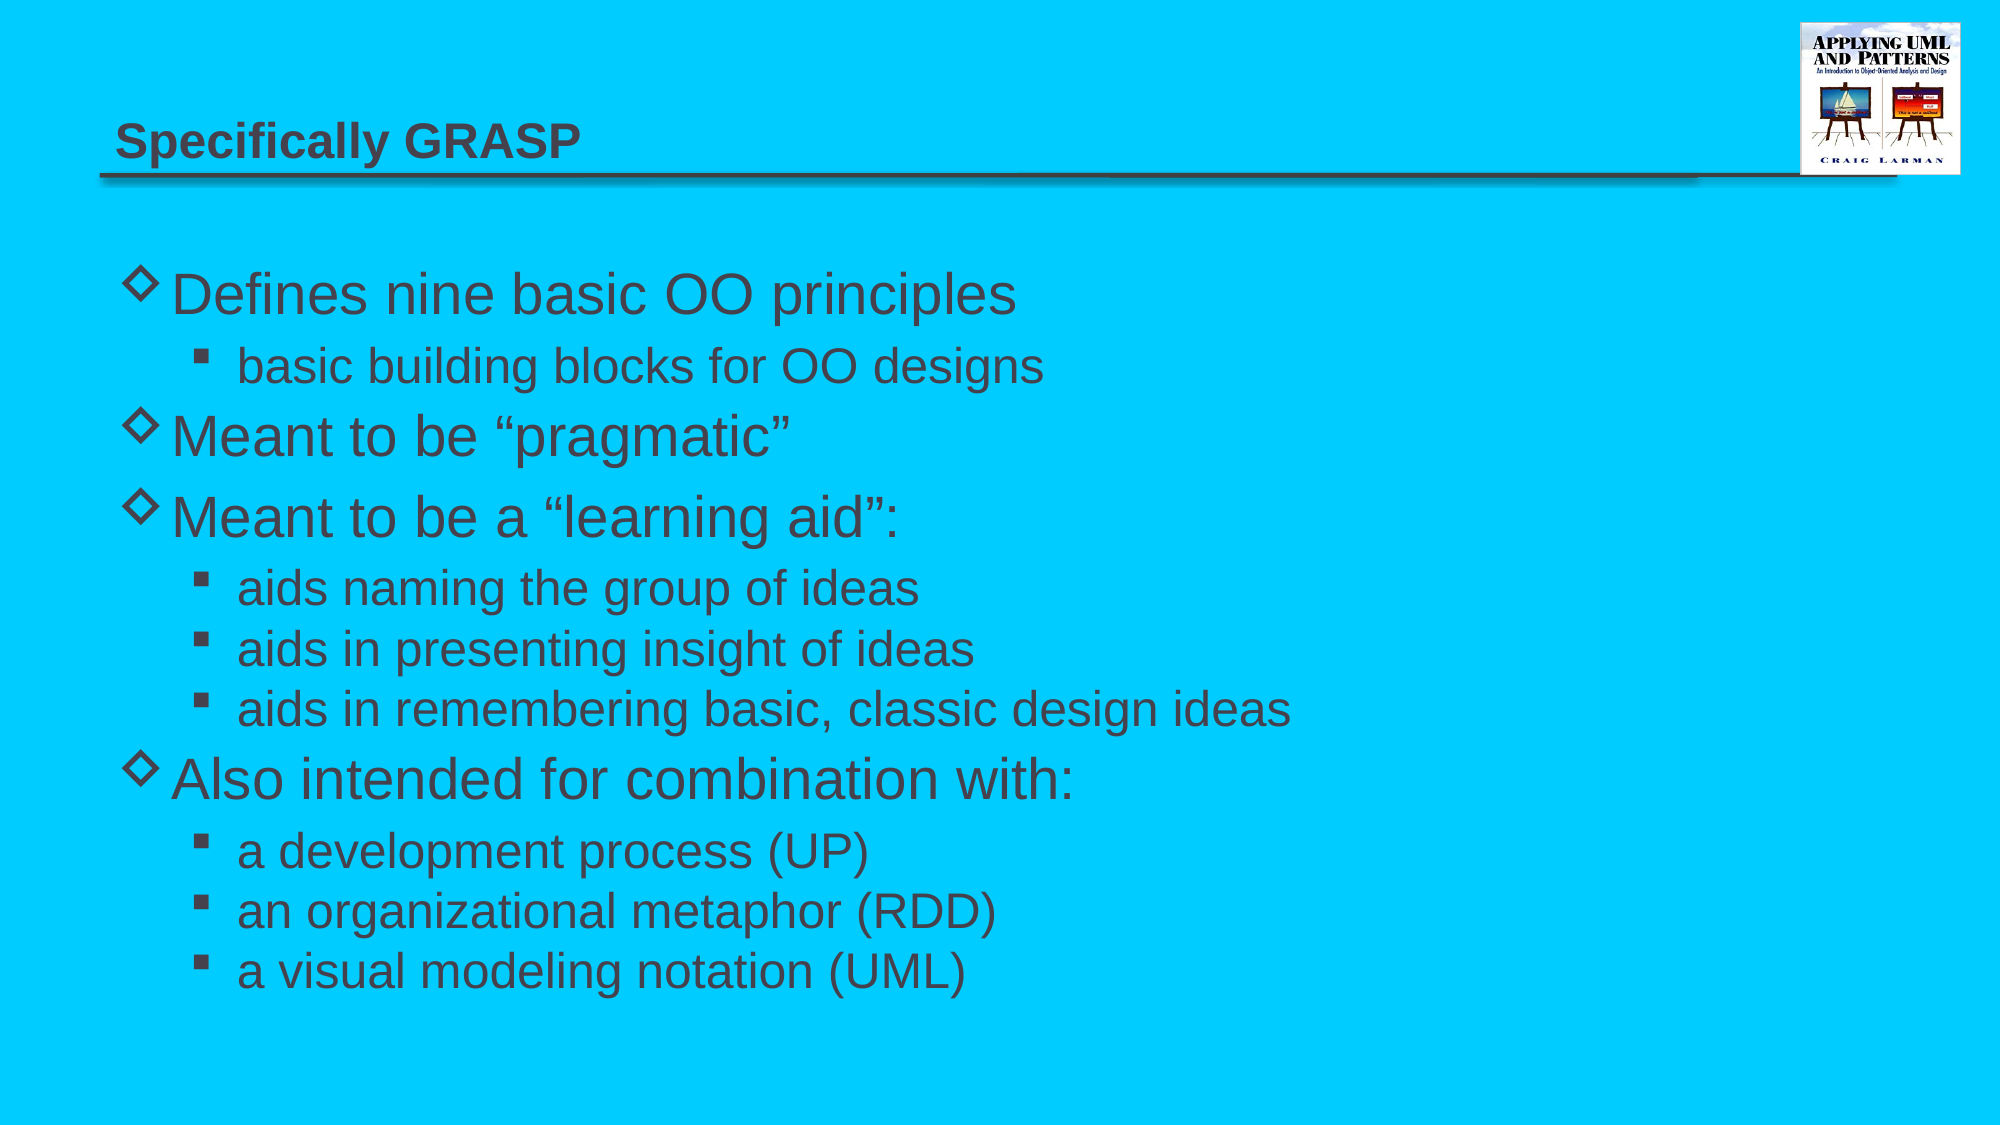

# Specifically GRASP
Defines nine basic OO principles
basic building blocks for OO designs
Meant to be “pragmatic”
Meant to be a “learning aid”:
aids naming the group of ideas
aids in presenting insight of ideas
aids in remembering basic, classic design ideas
Also intended for combination with:
a development process (UP)
an organizational metaphor (RDD)
a visual modeling notation (UML)